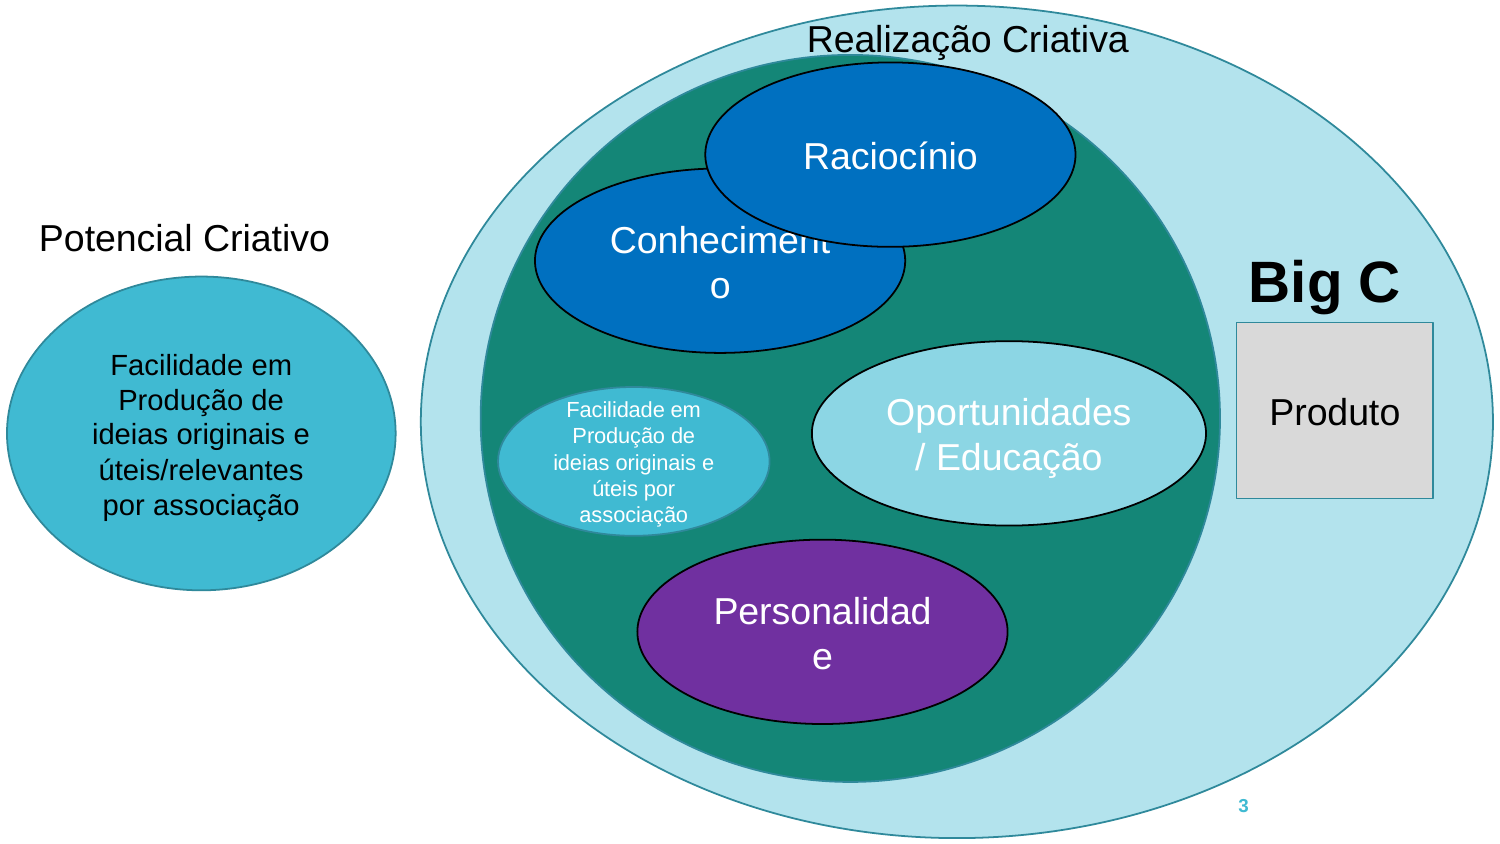

Realização Criativa

Raciocínio
Conhecimento
Potencial Criativo
Big C
Facilidade em Produção de ideias originais e úteis/relevantes por associação
Produto
Oportunidades/ Educação
Facilidade em Produção de ideias originais e úteis por associação
Personalidade
3